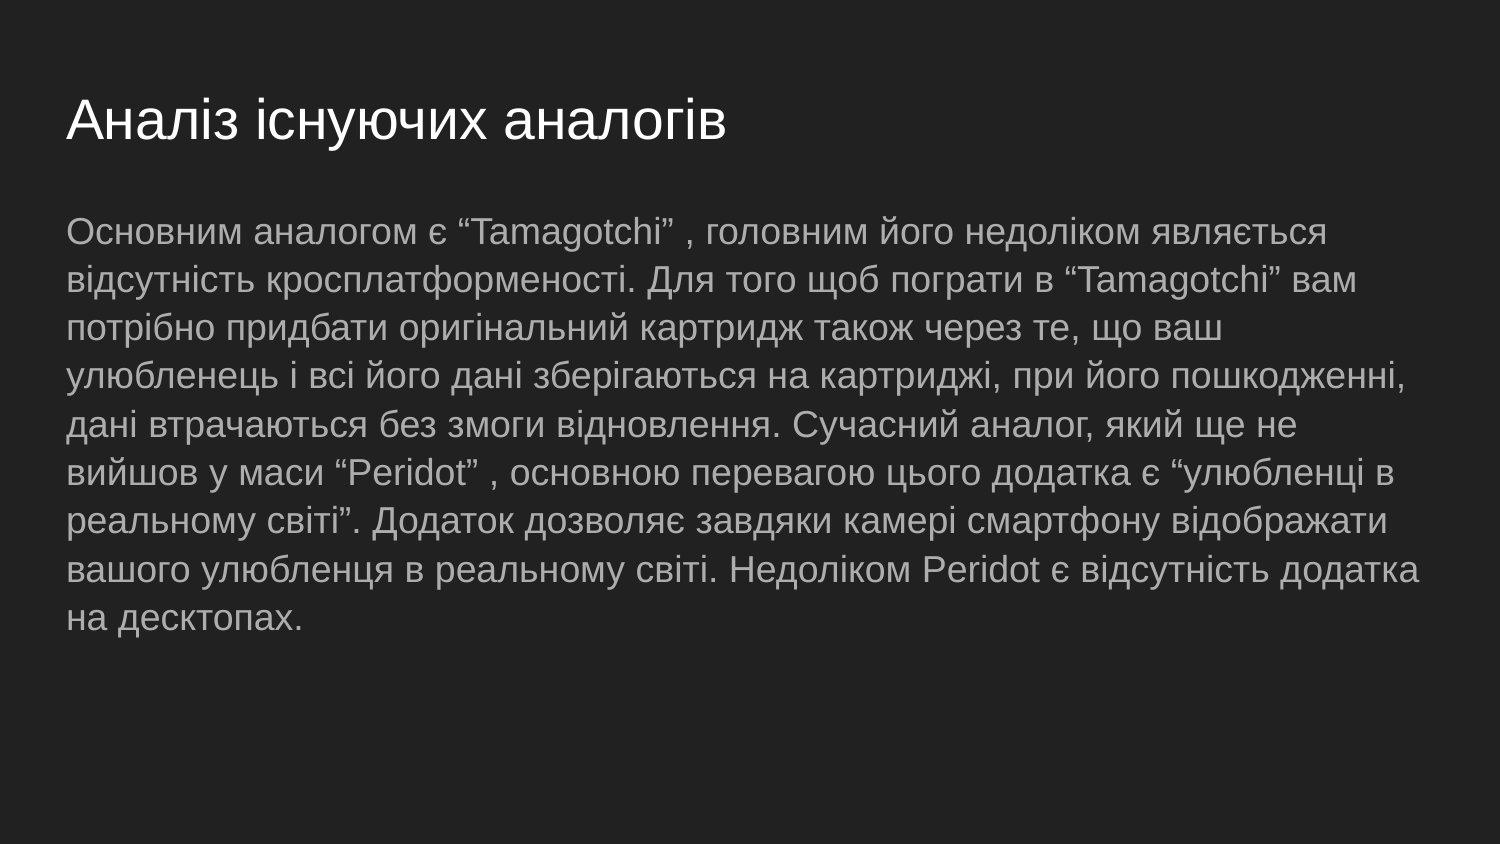

# Аналіз існуючих аналогів
Основним аналогом є “Tamagotchi” , головним його недоліком являється відсутність кросплатформеності. Для того щоб пограти в “Tamagotchi” вам потрібно придбати оригінальний картридж також через те, що ваш улюбленець і всі його дані зберігаються на картриджі, при його пошкодженні, дані втрачаються без змоги відновлення. Сучасний аналог, який ще не вийшов у маси “Peridot” , основною перевагою цього додатка є “улюбленці в реальному світі”. Додаток дозволяє завдяки камері смартфону відображати вашого улюбленця в реальному світі. Недоліком Peridot є відсутність додатка на десктопах.